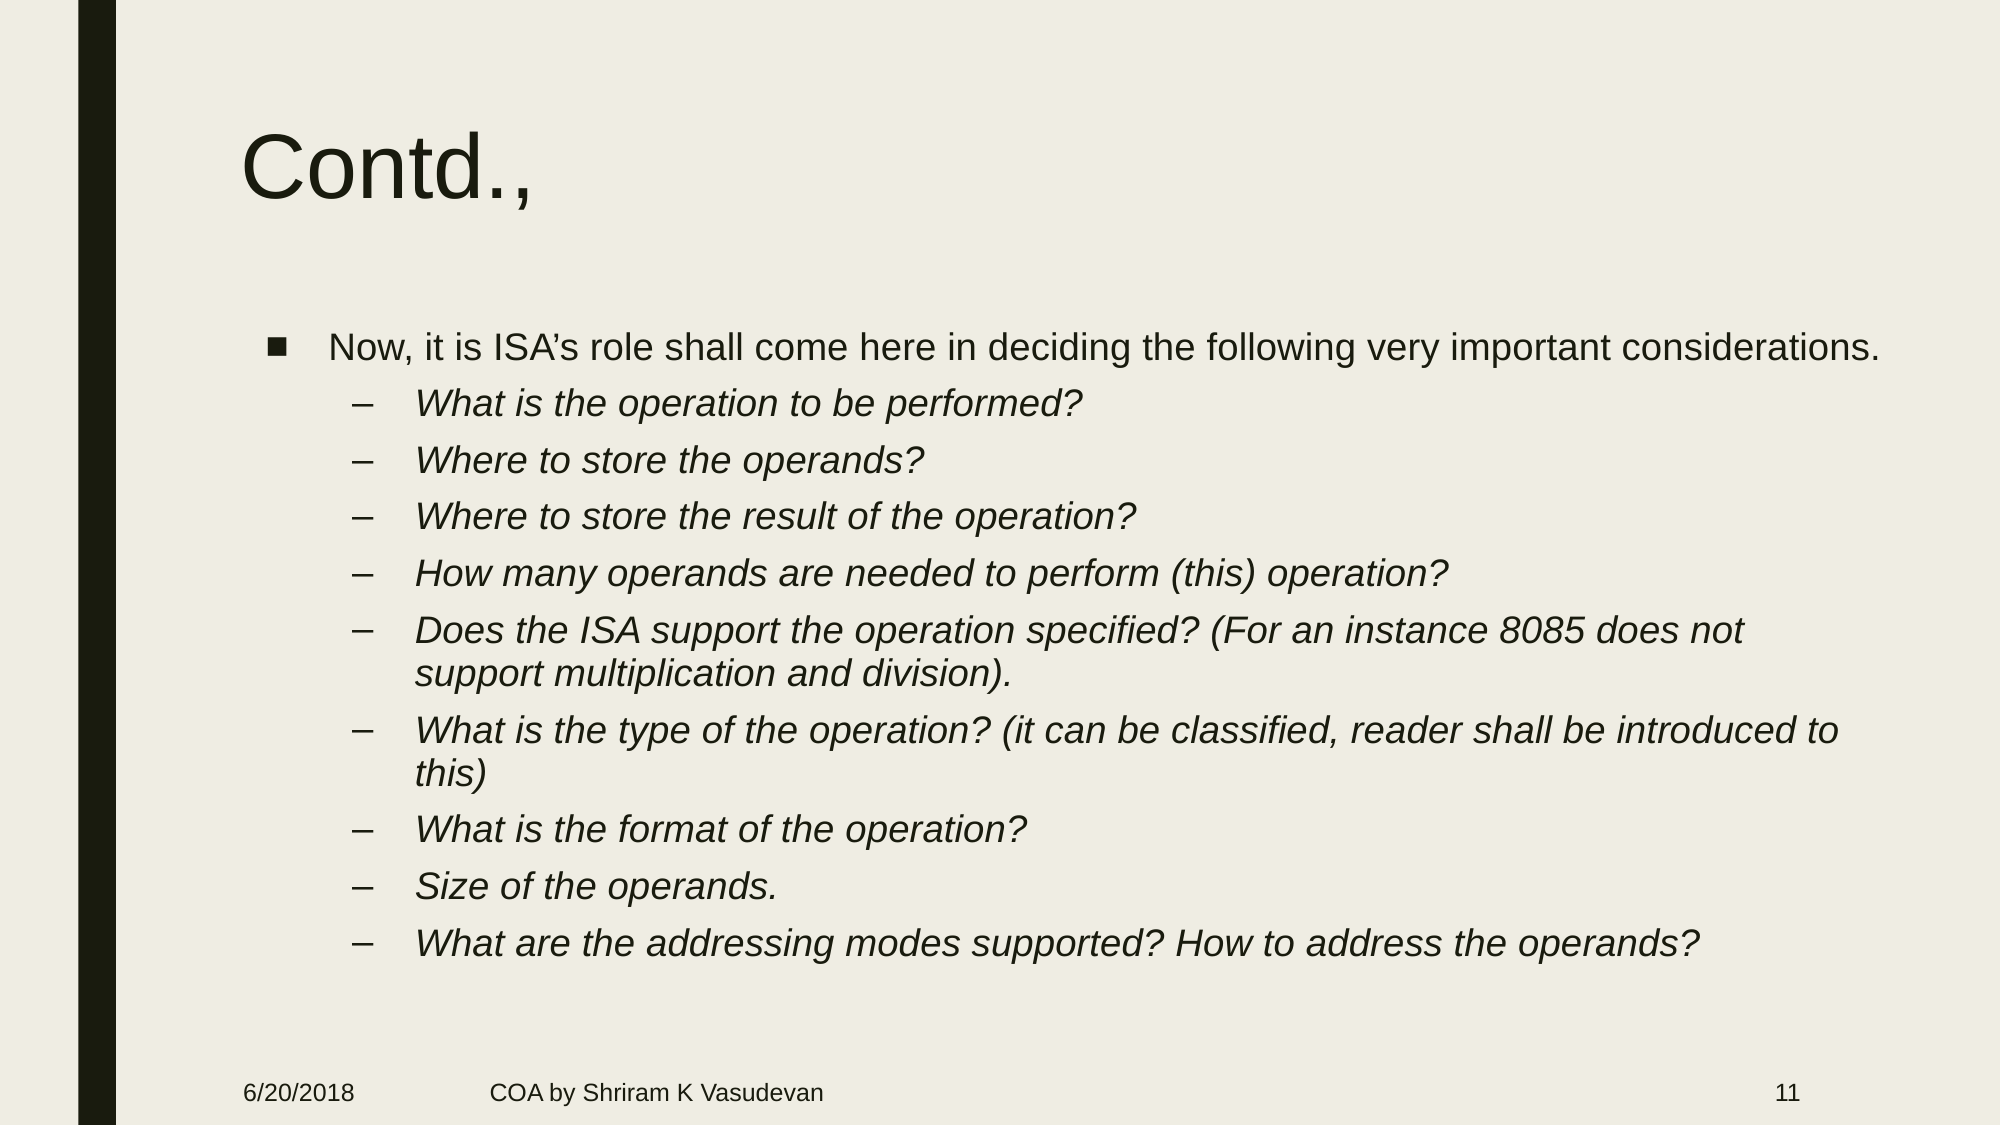

# Contd.,
Now, it is ISA’s role shall come here in deciding the following very important considerations.
What is the operation to be performed?
Where to store the operands?
Where to store the result of the operation?
How many operands are needed to perform (this) operation?
Does the ISA support the operation specified? (For an instance 8085 does not support multiplication and division).
What is the type of the operation? (it can be classified, reader shall be introduced to this)
What is the format of the operation?
Size of the operands.
What are the addressing modes supported? How to address the operands?

6/20/2018
COA by Shriram K Vasudevan
11